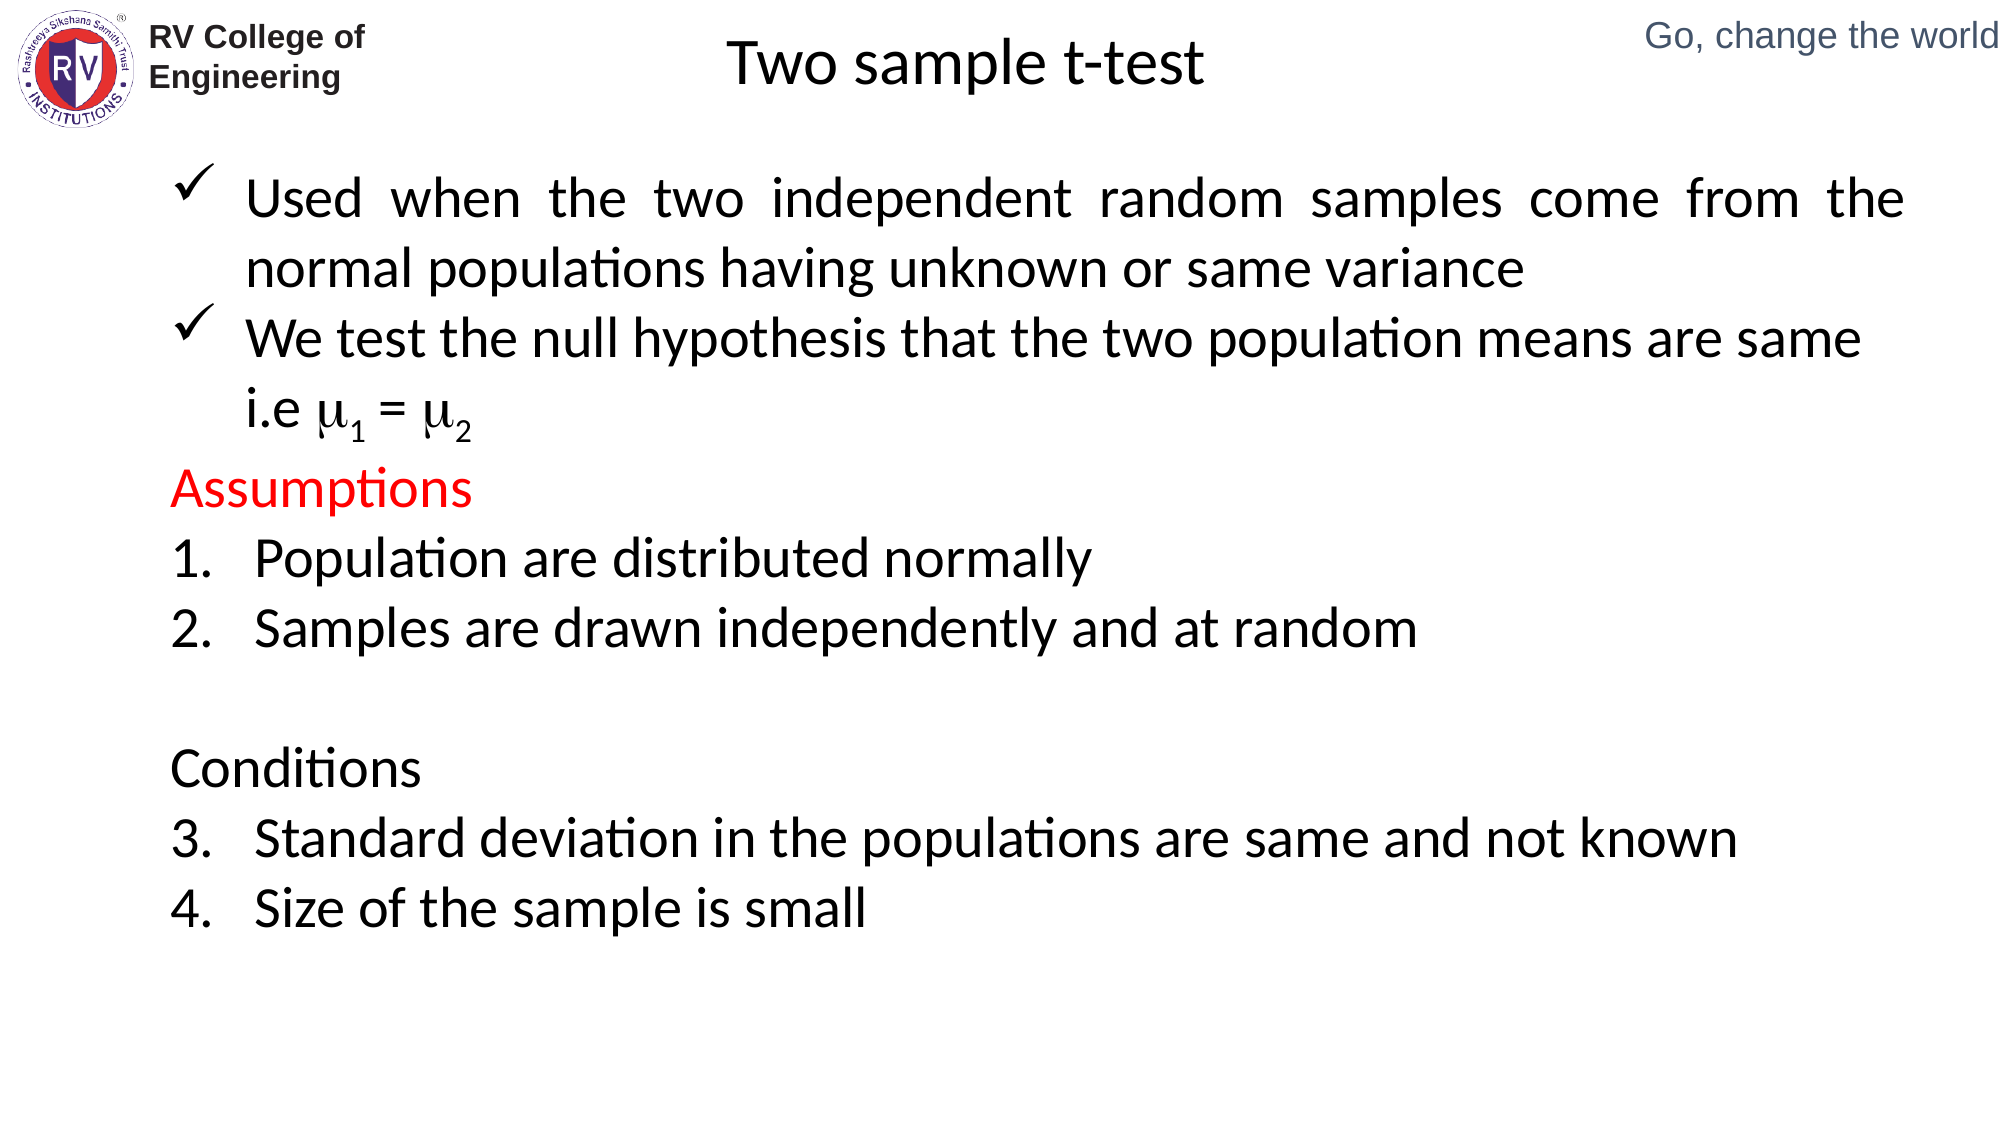

Two sample t-test
Mechanical  Engineering Department
Used when the two independent random samples come from the normal populations having unknown or same variance
We test the null hypothesis that the two population means are same i.e μ1 = μ2
Assumptions
Population are distributed normally
Samples are drawn independently and at random

Conditions
Standard deviation in the populations are same and not known
Size of the sample is small